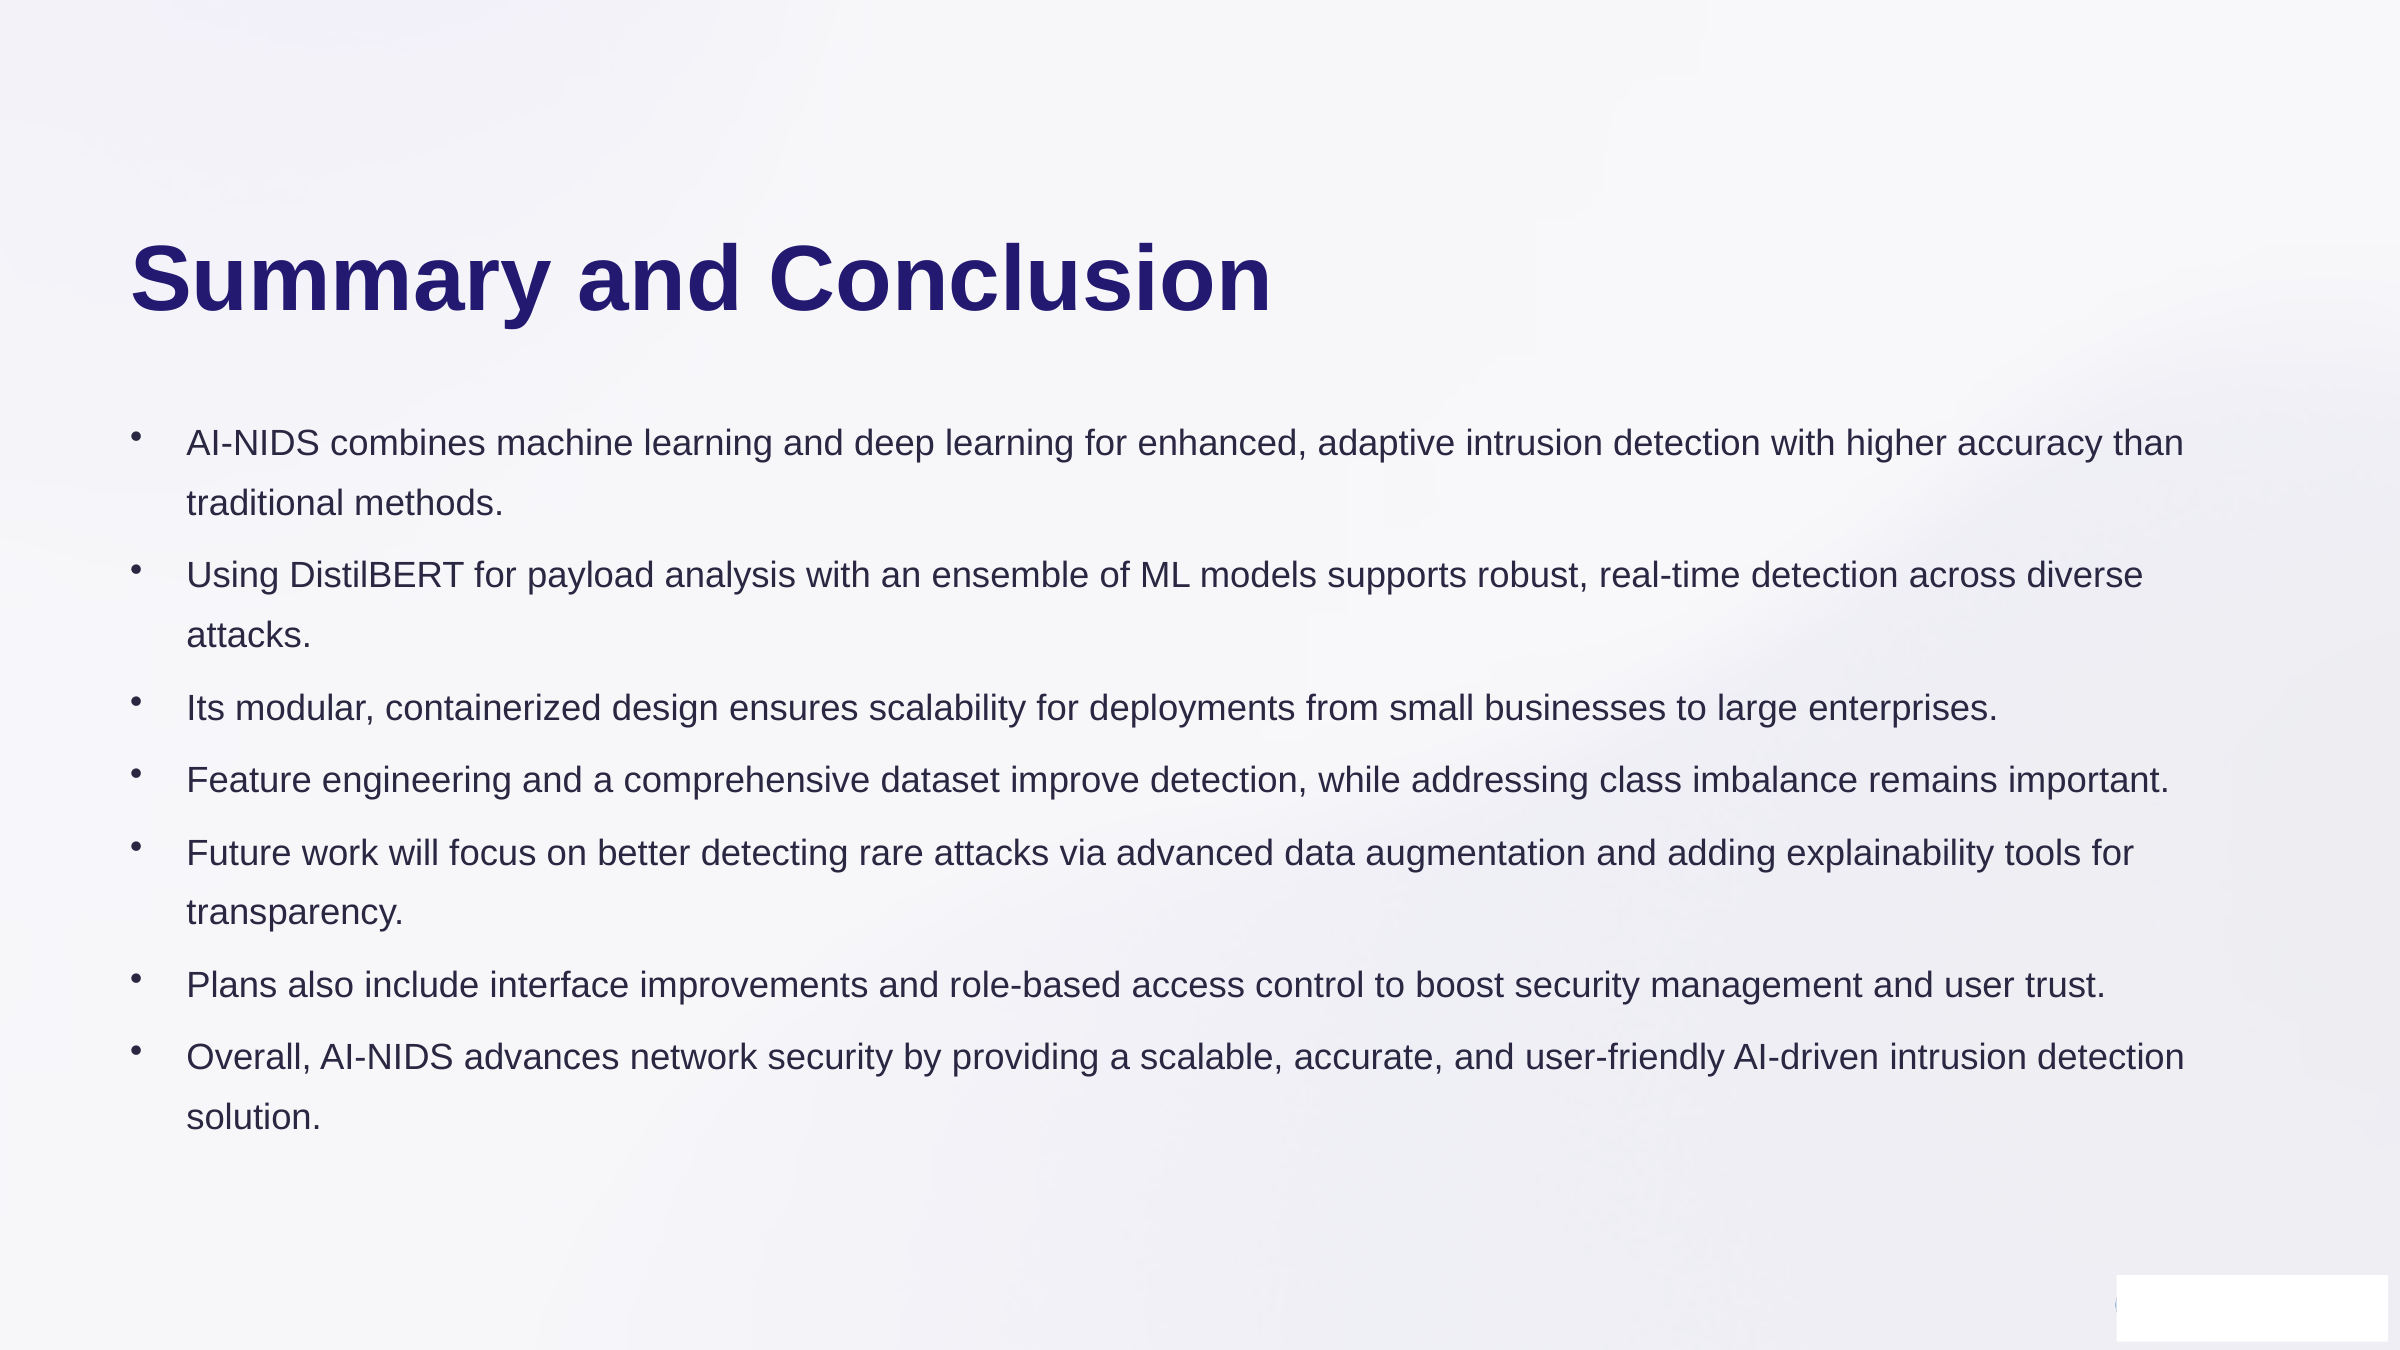

Summary and Conclusion
AI-NIDS combines machine learning and deep learning for enhanced, adaptive intrusion detection with higher accuracy than traditional methods.
Using DistilBERT for payload analysis with an ensemble of ML models supports robust, real-time detection across diverse attacks.
Its modular, containerized design ensures scalability for deployments from small businesses to large enterprises.
Feature engineering and a comprehensive dataset improve detection, while addressing class imbalance remains important.
Future work will focus on better detecting rare attacks via advanced data augmentation and adding explainability tools for transparency.
Plans also include interface improvements and role-based access control to boost security management and user trust.
Overall, AI-NIDS advances network security by providing a scalable, accurate, and user-friendly AI-driven intrusion detection solution.